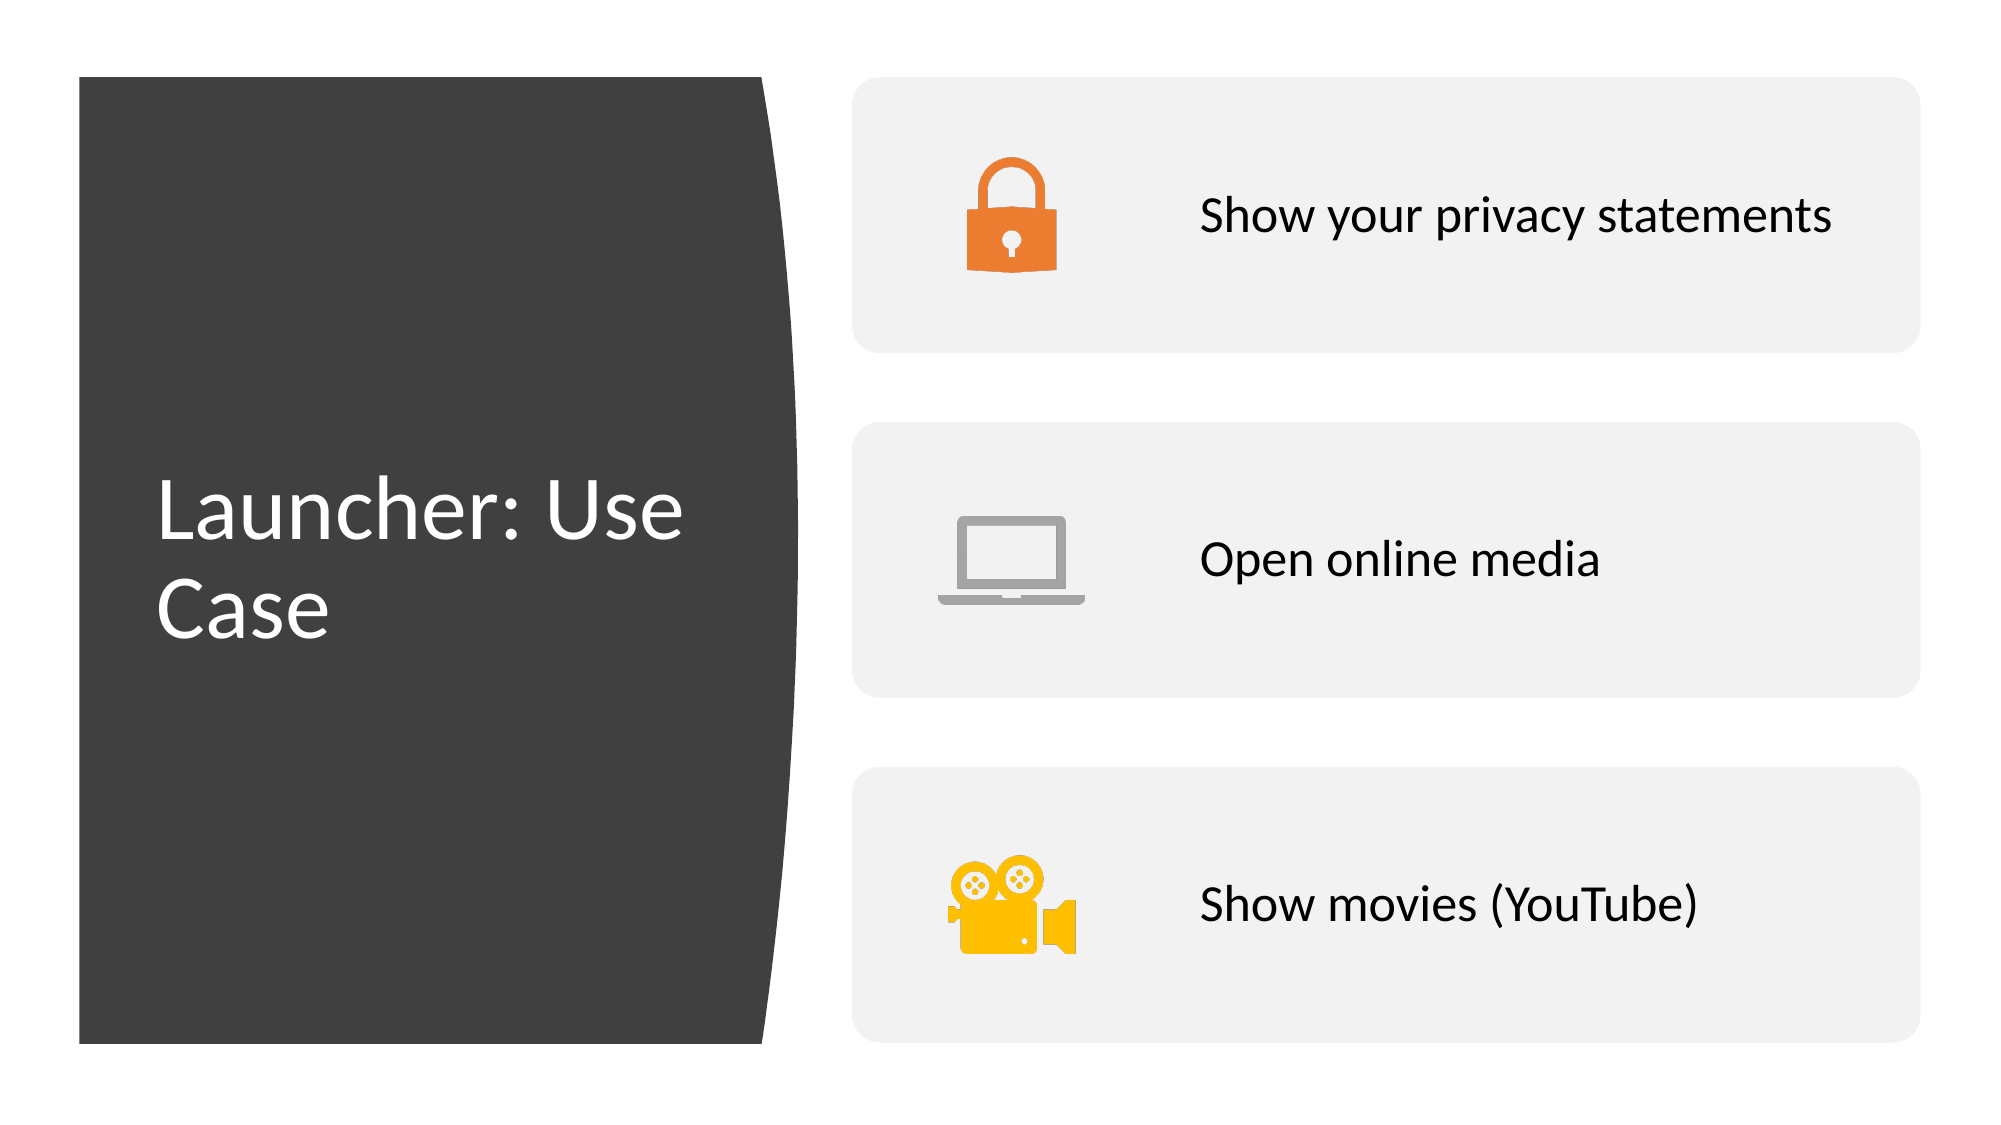

Show your privacy statements
Open online media
Show movies (YouTube)

# Launcher: Use Case